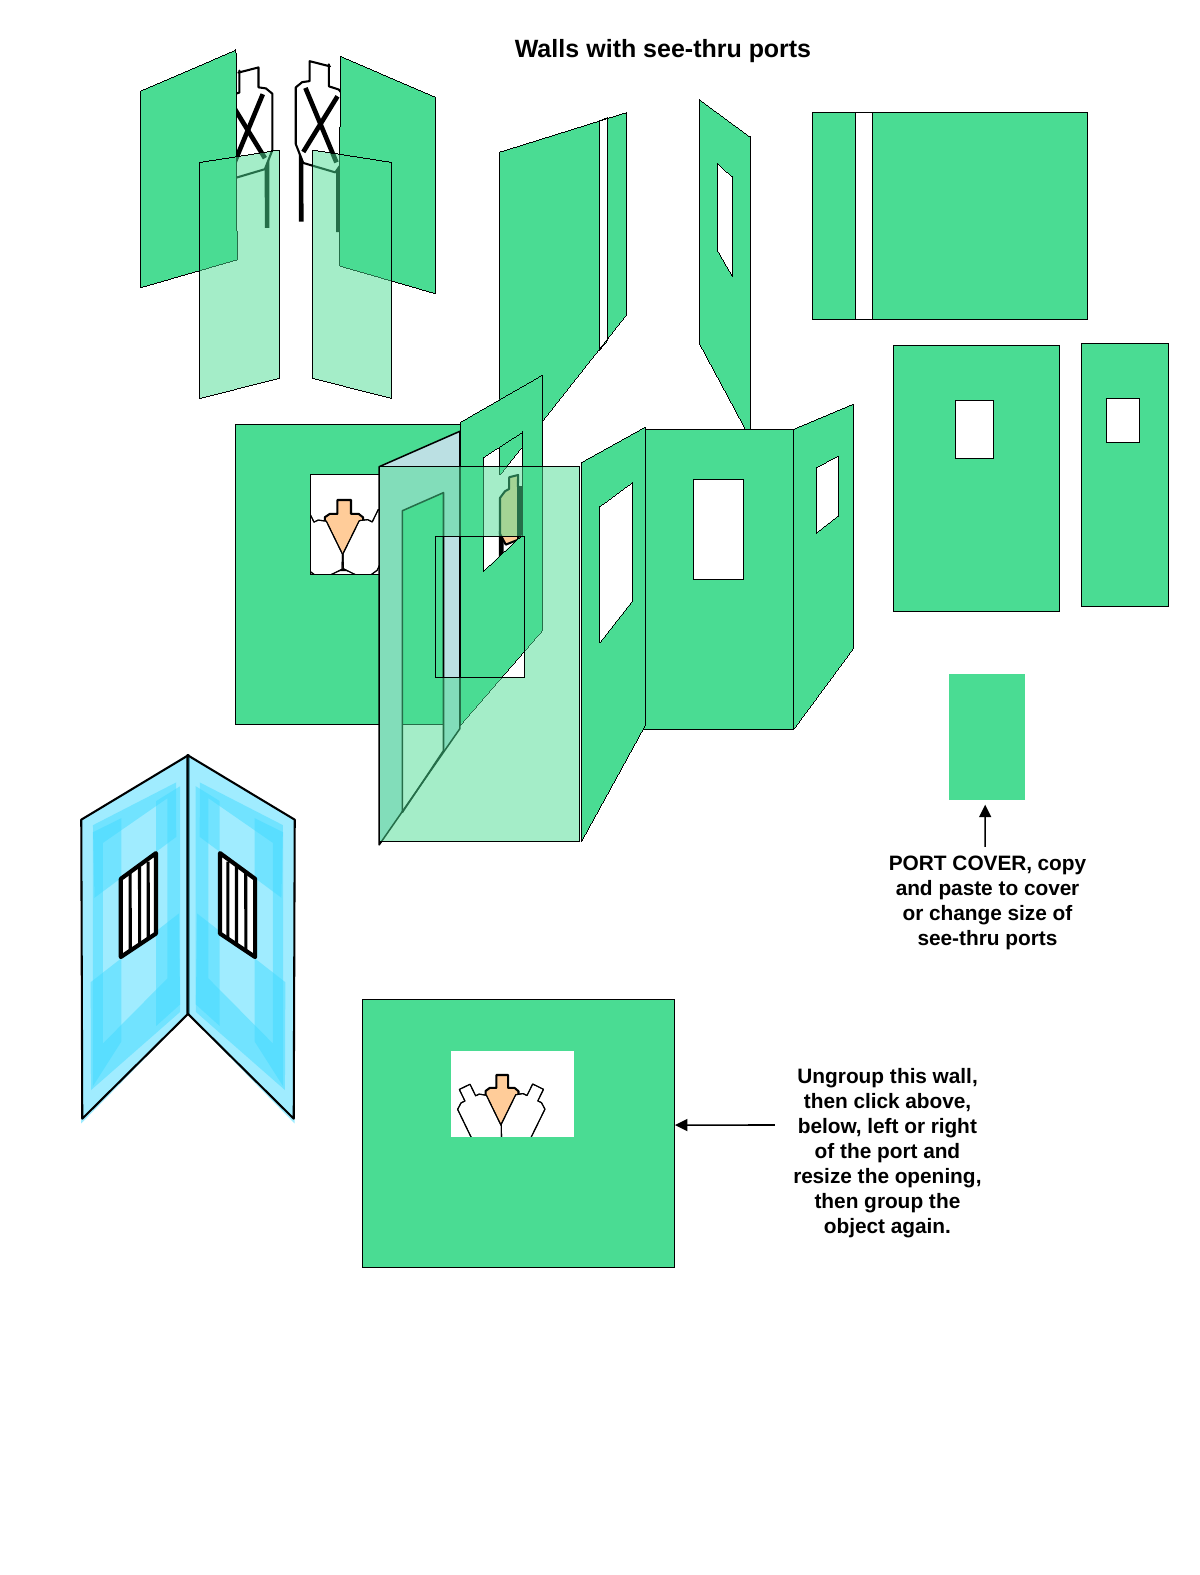

Walls with see-thru ports

PORT COVER, copy and paste to cover or change size of see-thru ports

Ungroup this wall, then click above, below, left or right of the port and resize the opening, then group the object again.